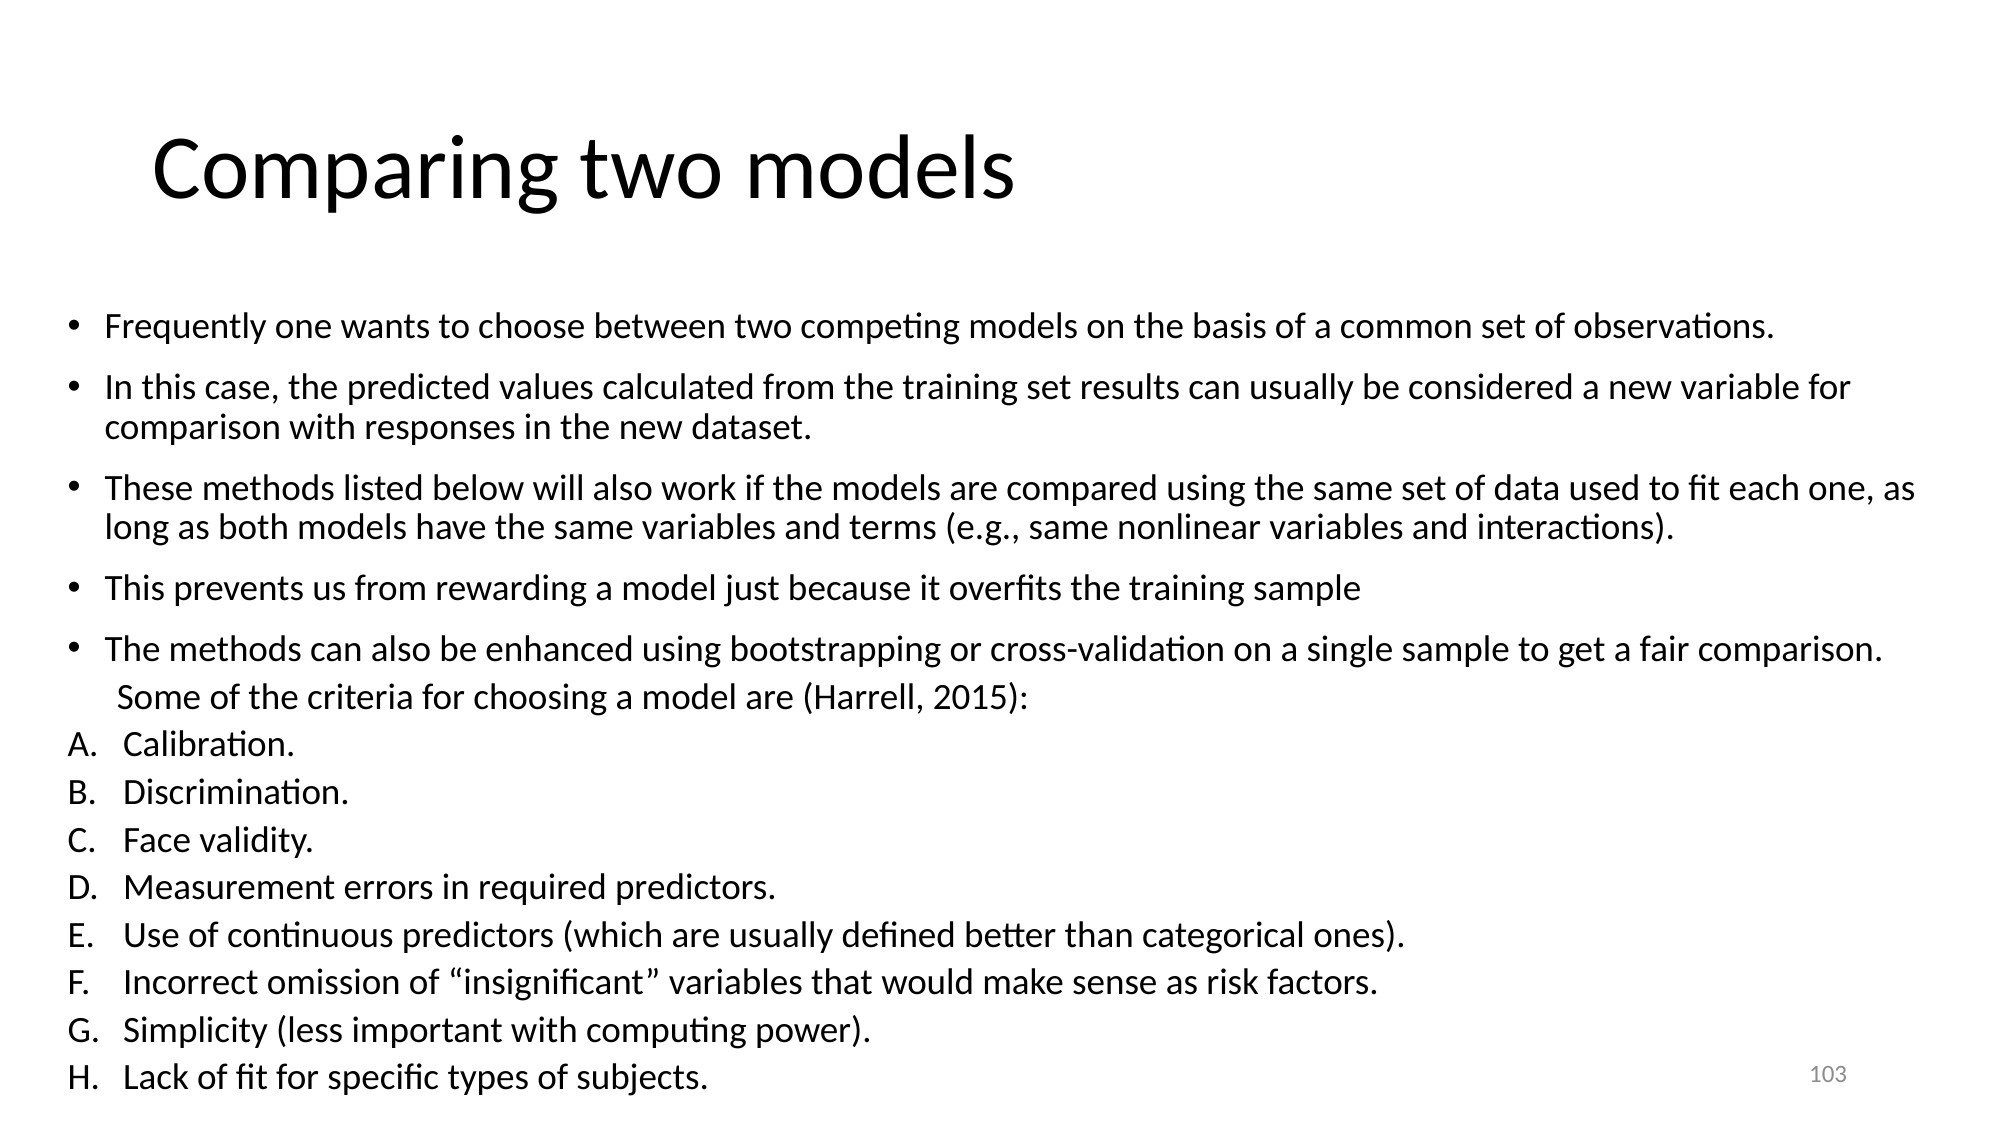

# Comparing two models
Frequently one wants to choose between two competing models on the basis of a common set of observations.
In this case, the predicted values calculated from the training set results can usually be considered a new variable for comparison with responses in the new dataset.
These methods listed below will also work if the models are compared using the same set of data used to fit each one, as long as both models have the same variables and terms (e.g., same nonlinear variables and interactions).
This prevents us from rewarding a model just because it overfits the training sample
The methods can also be enhanced using bootstrapping or cross-validation on a single sample to get a fair comparison.
      Some of the criteria for choosing a model are (Harrell, 2015):
Calibration.
Discrimination.
Face validity.
Measurement errors in required predictors.
Use of continuous predictors (which are usually defined better than categorical ones).
Incorrect omission of “insignificant” variables that would make sense as risk factors.
Simplicity (less important with computing power).
Lack of fit for specific types of subjects.

103